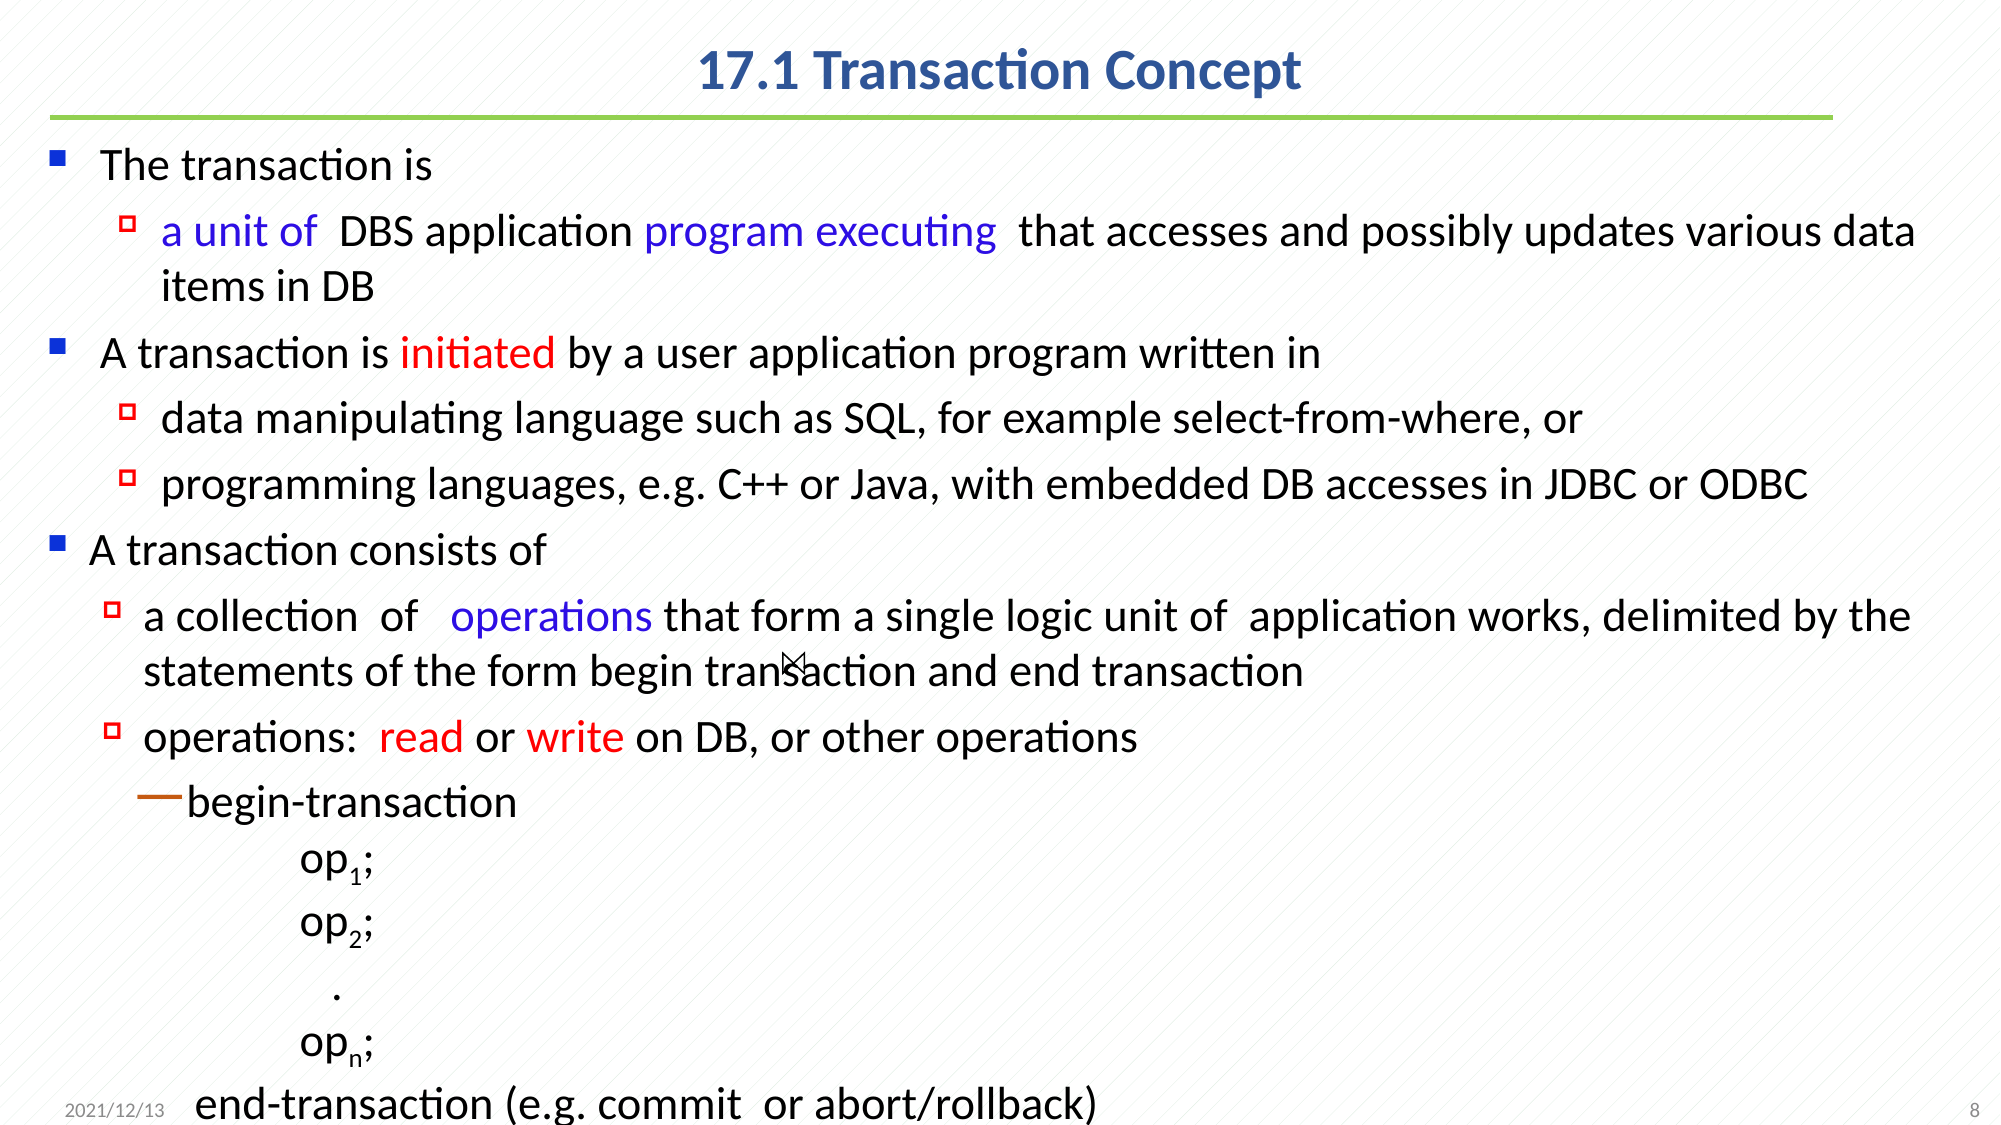

# 17.1 Transaction Concept
The transaction is
a unit of  DBS application program executing  that accesses and possibly updates various data items in DB
A transaction is initiated by a user application program written in
data manipulating language such as SQL, for example select-from-where, or
programming languages, e.g. C++ or Java, with embedded DB accesses in JDBC or ODBC
A transaction consists of
a collection  of   operations that form a single logic unit of  application works, delimited by the statements of the form begin transaction and end transaction
operations:  read or write on DB, or other operations
begin-transaction
                        op1;
                        op2;
                           .
                        opn;
              end-transaction (e.g. commit  or abort/rollback)

8
2021/12/13